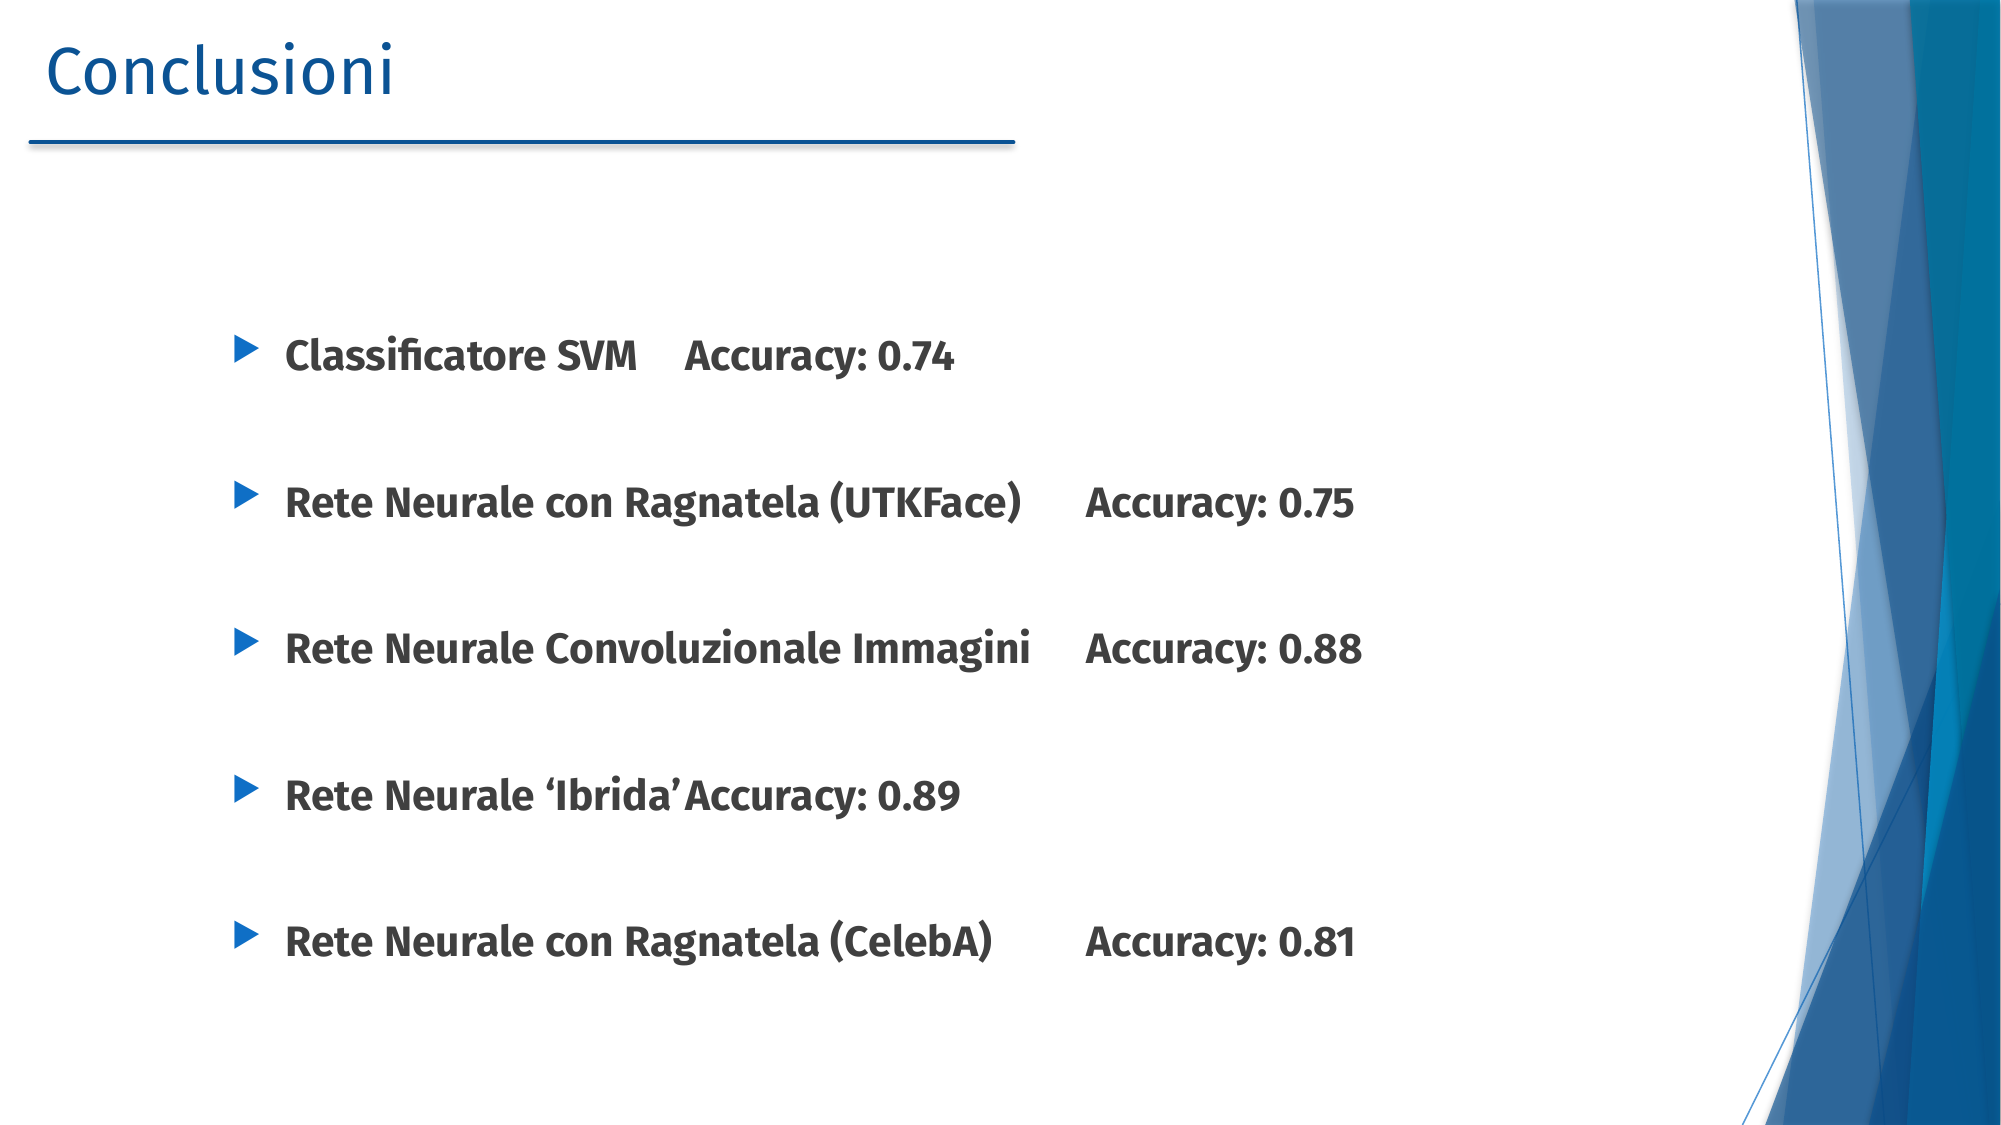

# Conclusioni
Classificatore SVM									Accuracy: 0.74
Rete Neurale con Ragnatela (UTKFace)			Accuracy: 0.75
Rete Neurale Convoluzionale Immagini			Accuracy: 0.88
Rete Neurale ‘Ibrida’								Accuracy: 0.89
Rete Neurale con Ragnatela (CelebA)				Accuracy: 0.81